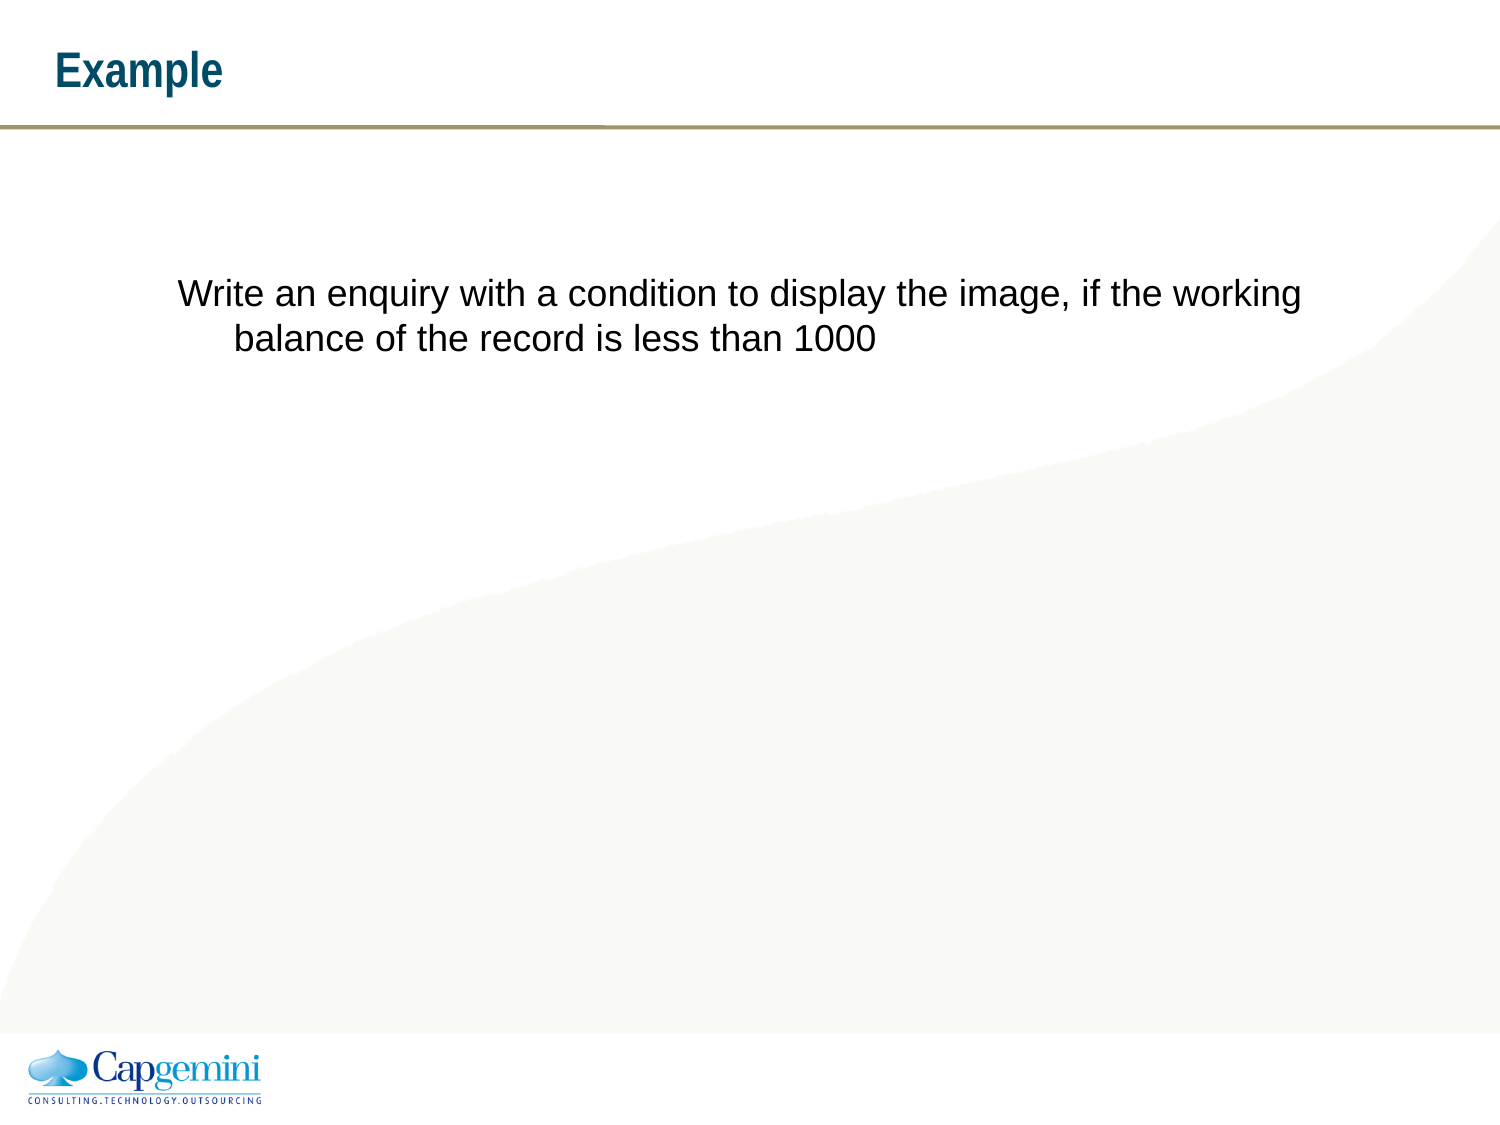

# Example
Write an enquiry with a condition to display the image, if the working balance of the record is less than 1000